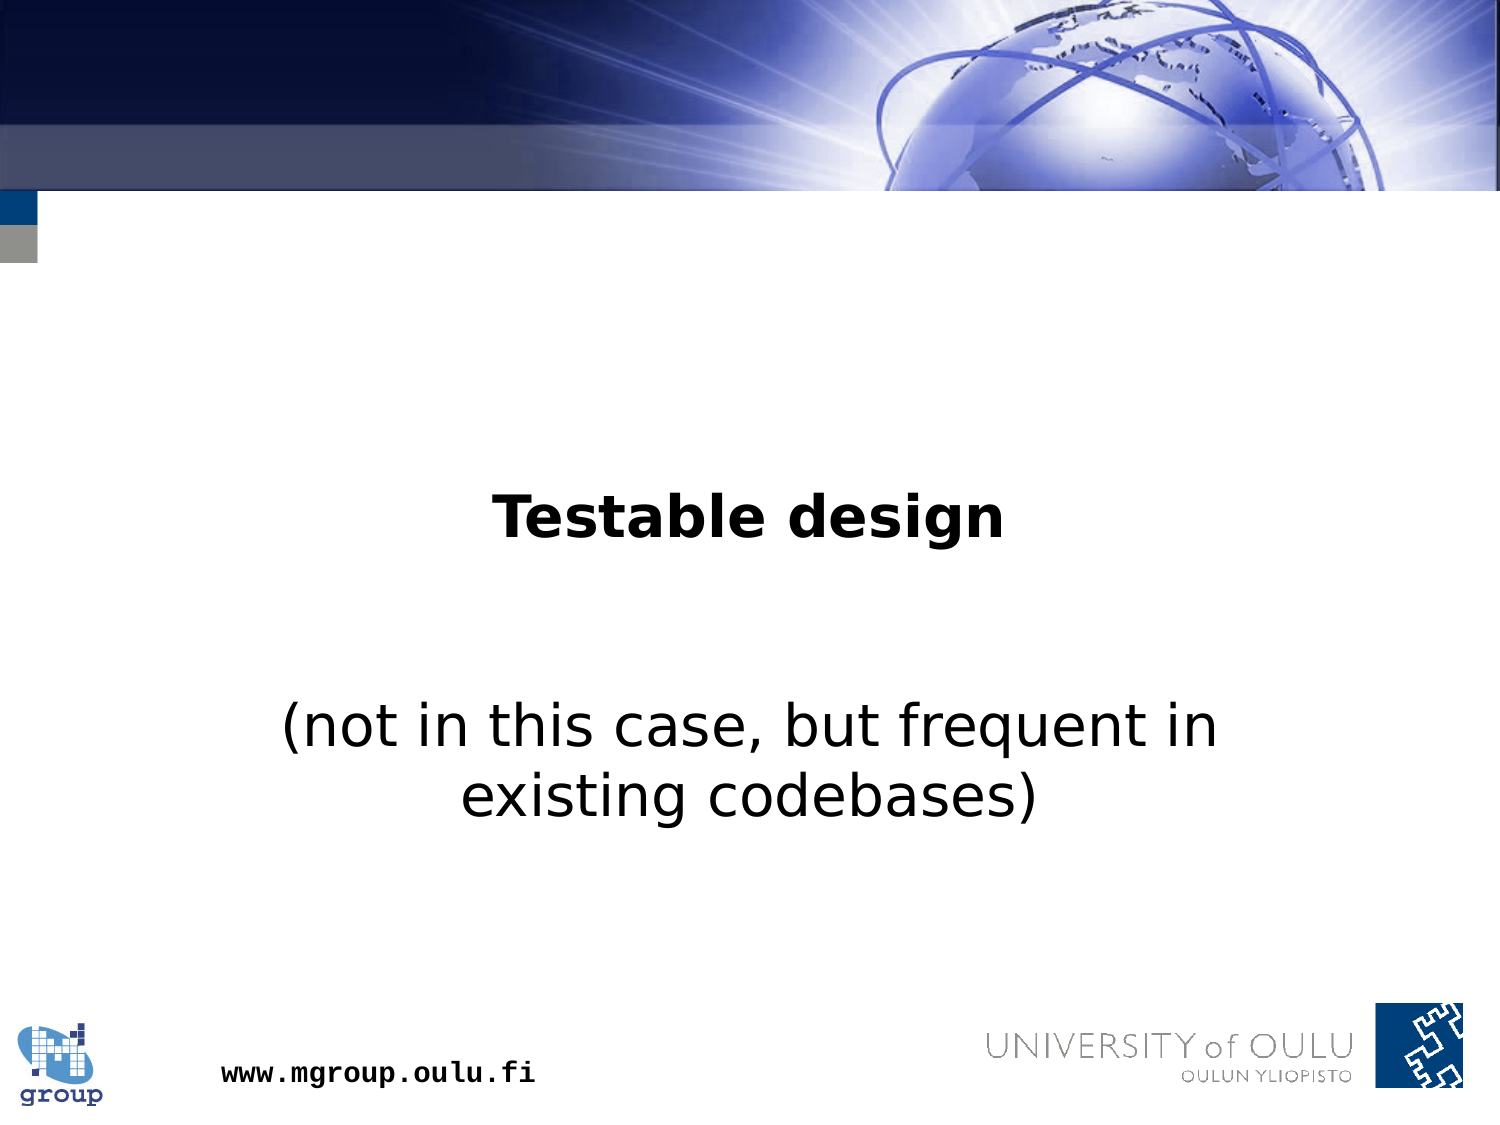

# Testable design
(not in this case, but frequent in existing codebases)